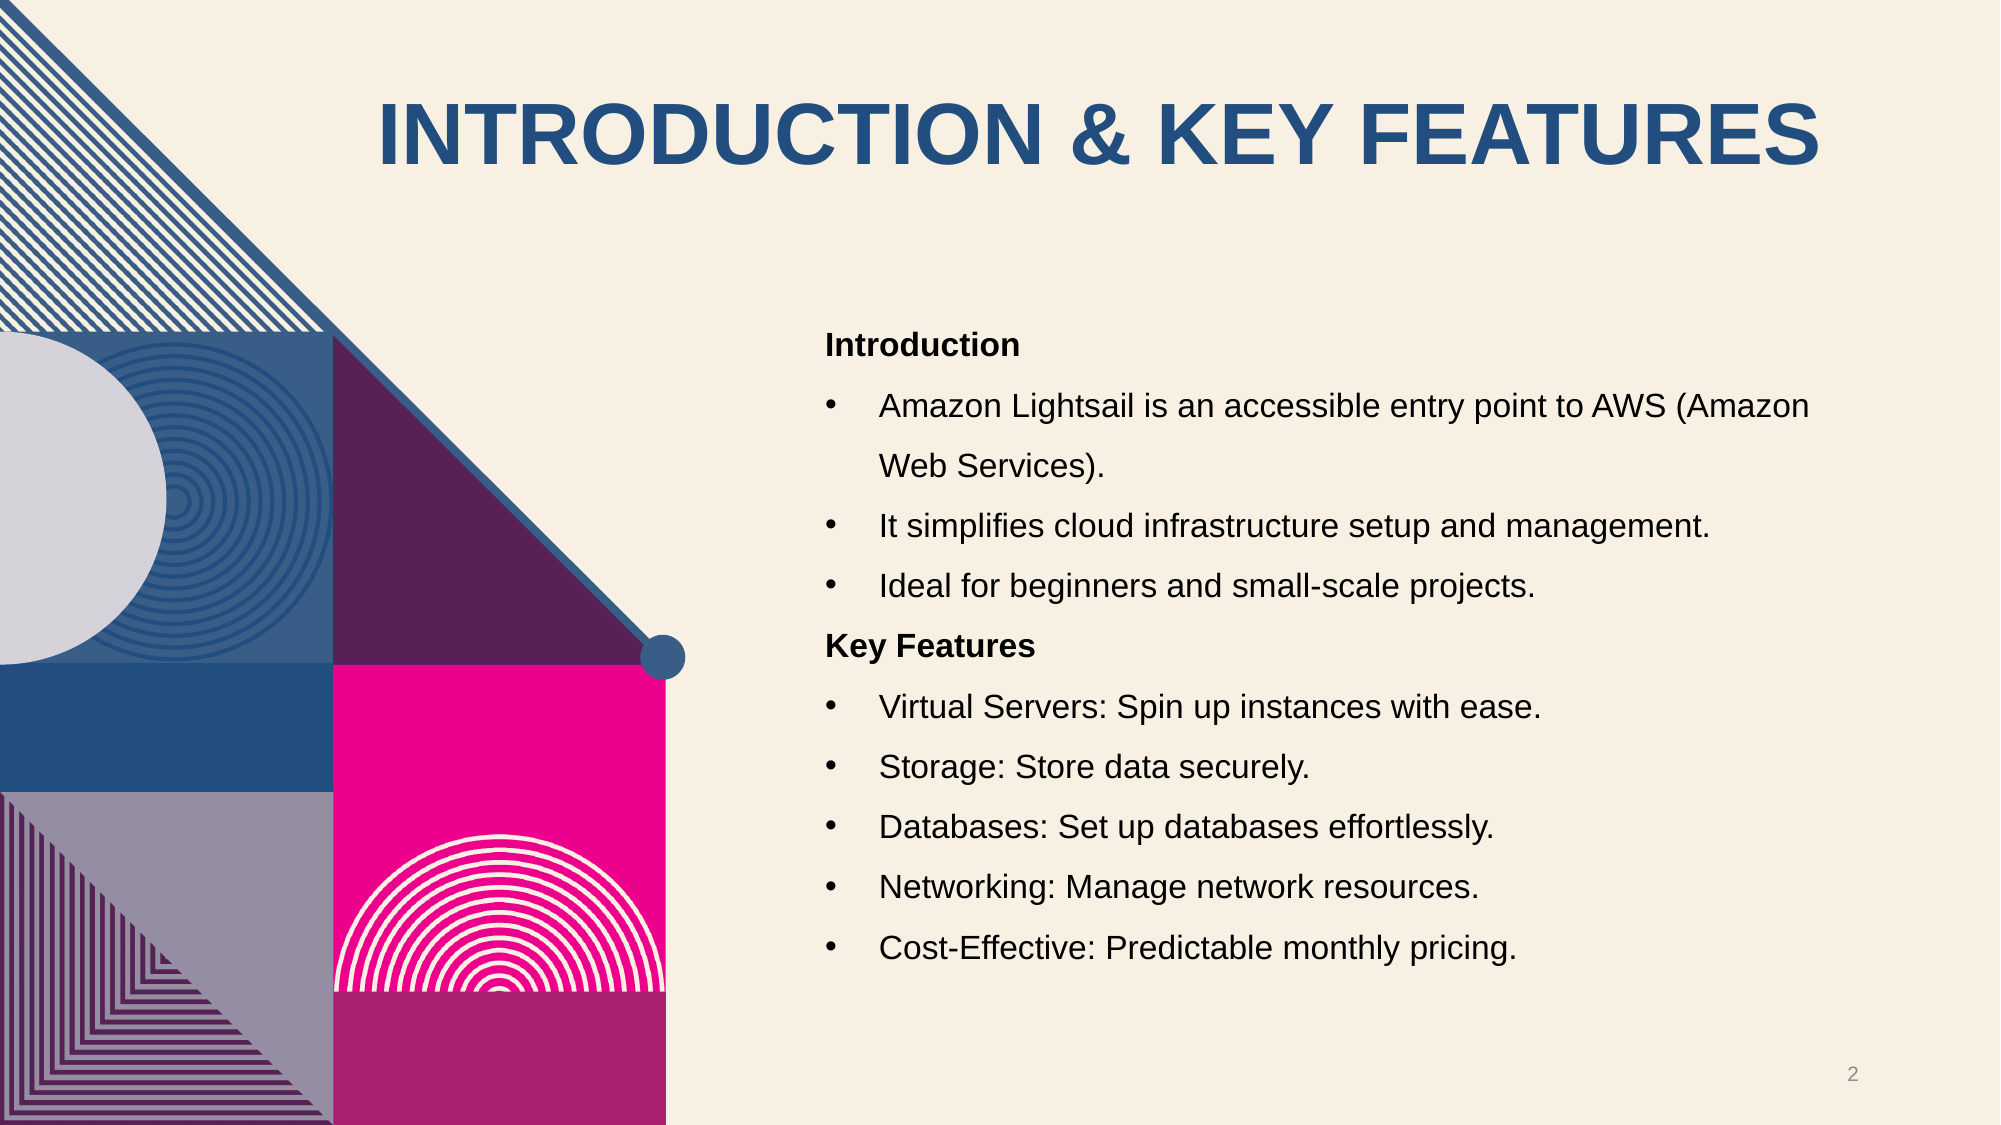

# Introduction & Key Features
Introduction
Amazon Lightsail is an accessible entry point to AWS (Amazon Web Services).
It simplifies cloud infrastructure setup and management.
Ideal for beginners and small-scale projects.
Key Features
Virtual Servers: Spin up instances with ease.
Storage: Store data securely.
Databases: Set up databases effortlessly.
Networking: Manage network resources.
Cost-Effective: Predictable monthly pricing.
2